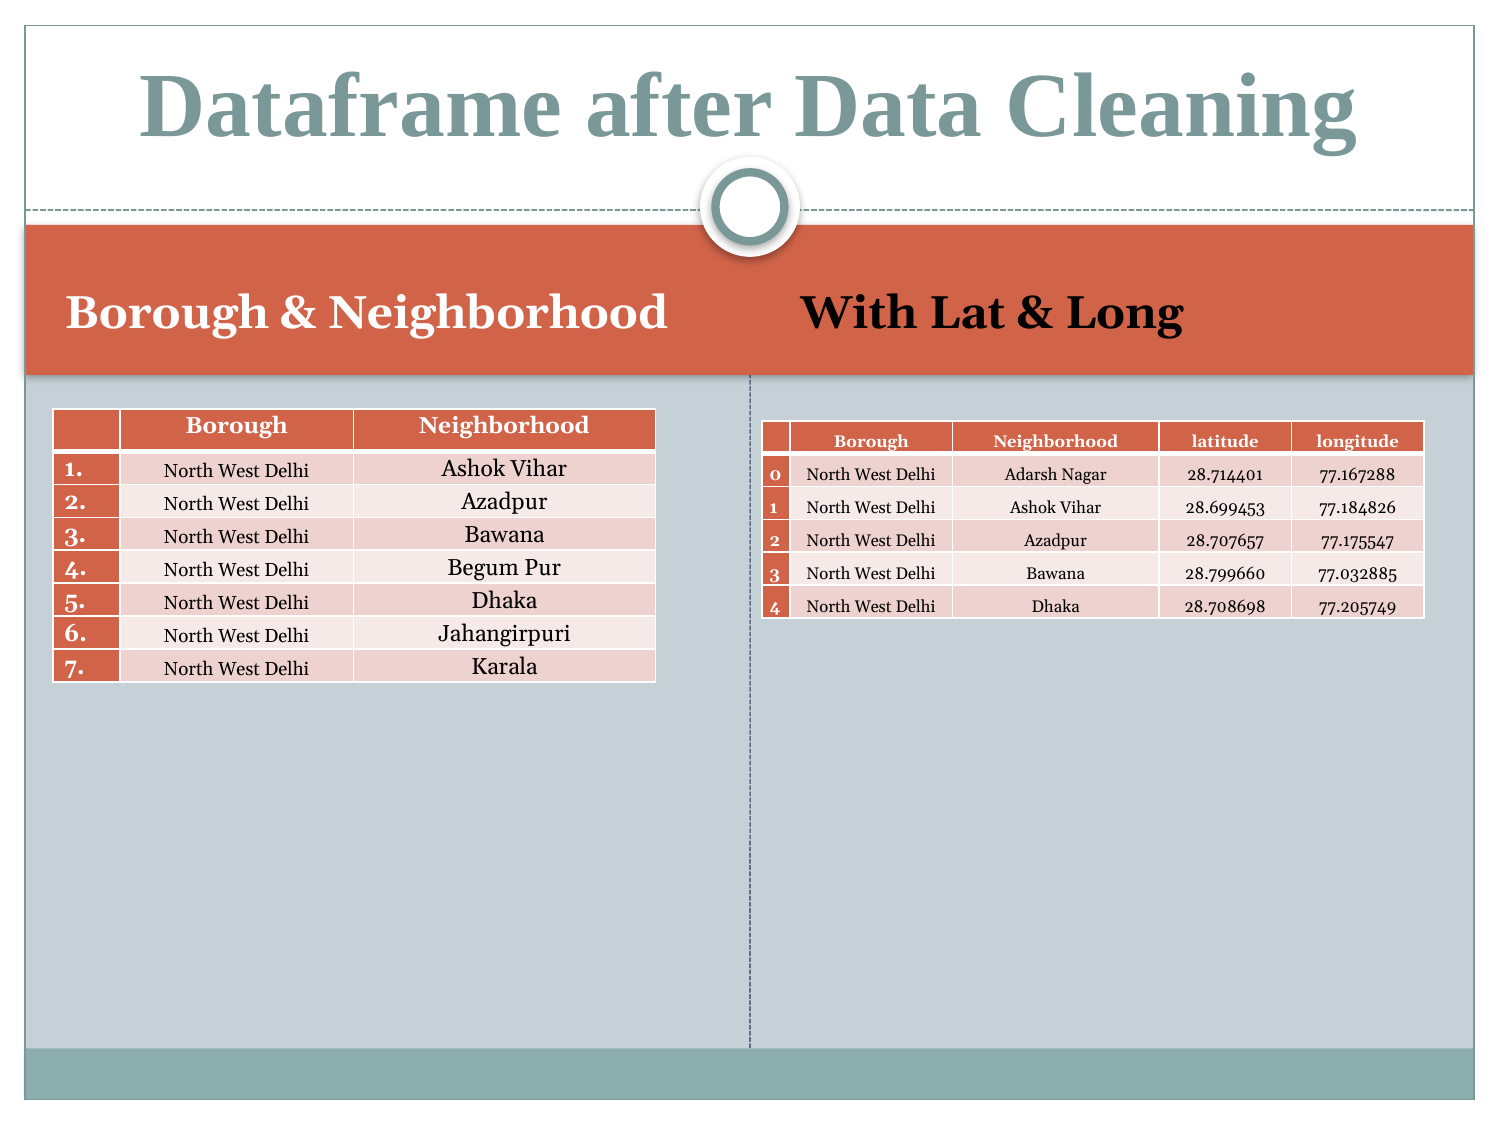

# Dataframe after Data Cleaning
Borough & Neighborhood
With Lat & Long
|  | Borough | Neighborhood |
| --- | --- | --- |
| 1. | North West Delhi | Ashok Vihar |
| 2. | North West Delhi | Azadpur |
| 3. | North West Delhi | Bawana |
| 4. | North West Delhi | Begum Pur |
| 5. | North West Delhi | Dhaka |
| 6. | North West Delhi | Jahangirpuri |
| 7. | North West Delhi | Karala |
|  | Borough | Neighborhood | latitude | longitude |
| --- | --- | --- | --- | --- |
| 0 | North West Delhi | Adarsh Nagar | 28.714401 | 77.167288 |
| 1 | North West Delhi | Ashok Vihar | 28.699453 | 77.184826 |
| 2 | North West Delhi | Azadpur | 28.707657 | 77.175547 |
| 3 | North West Delhi | Bawana | 28.799660 | 77.032885 |
| 4 | North West Delhi | Dhaka | 28.708698 | 77.205749 |